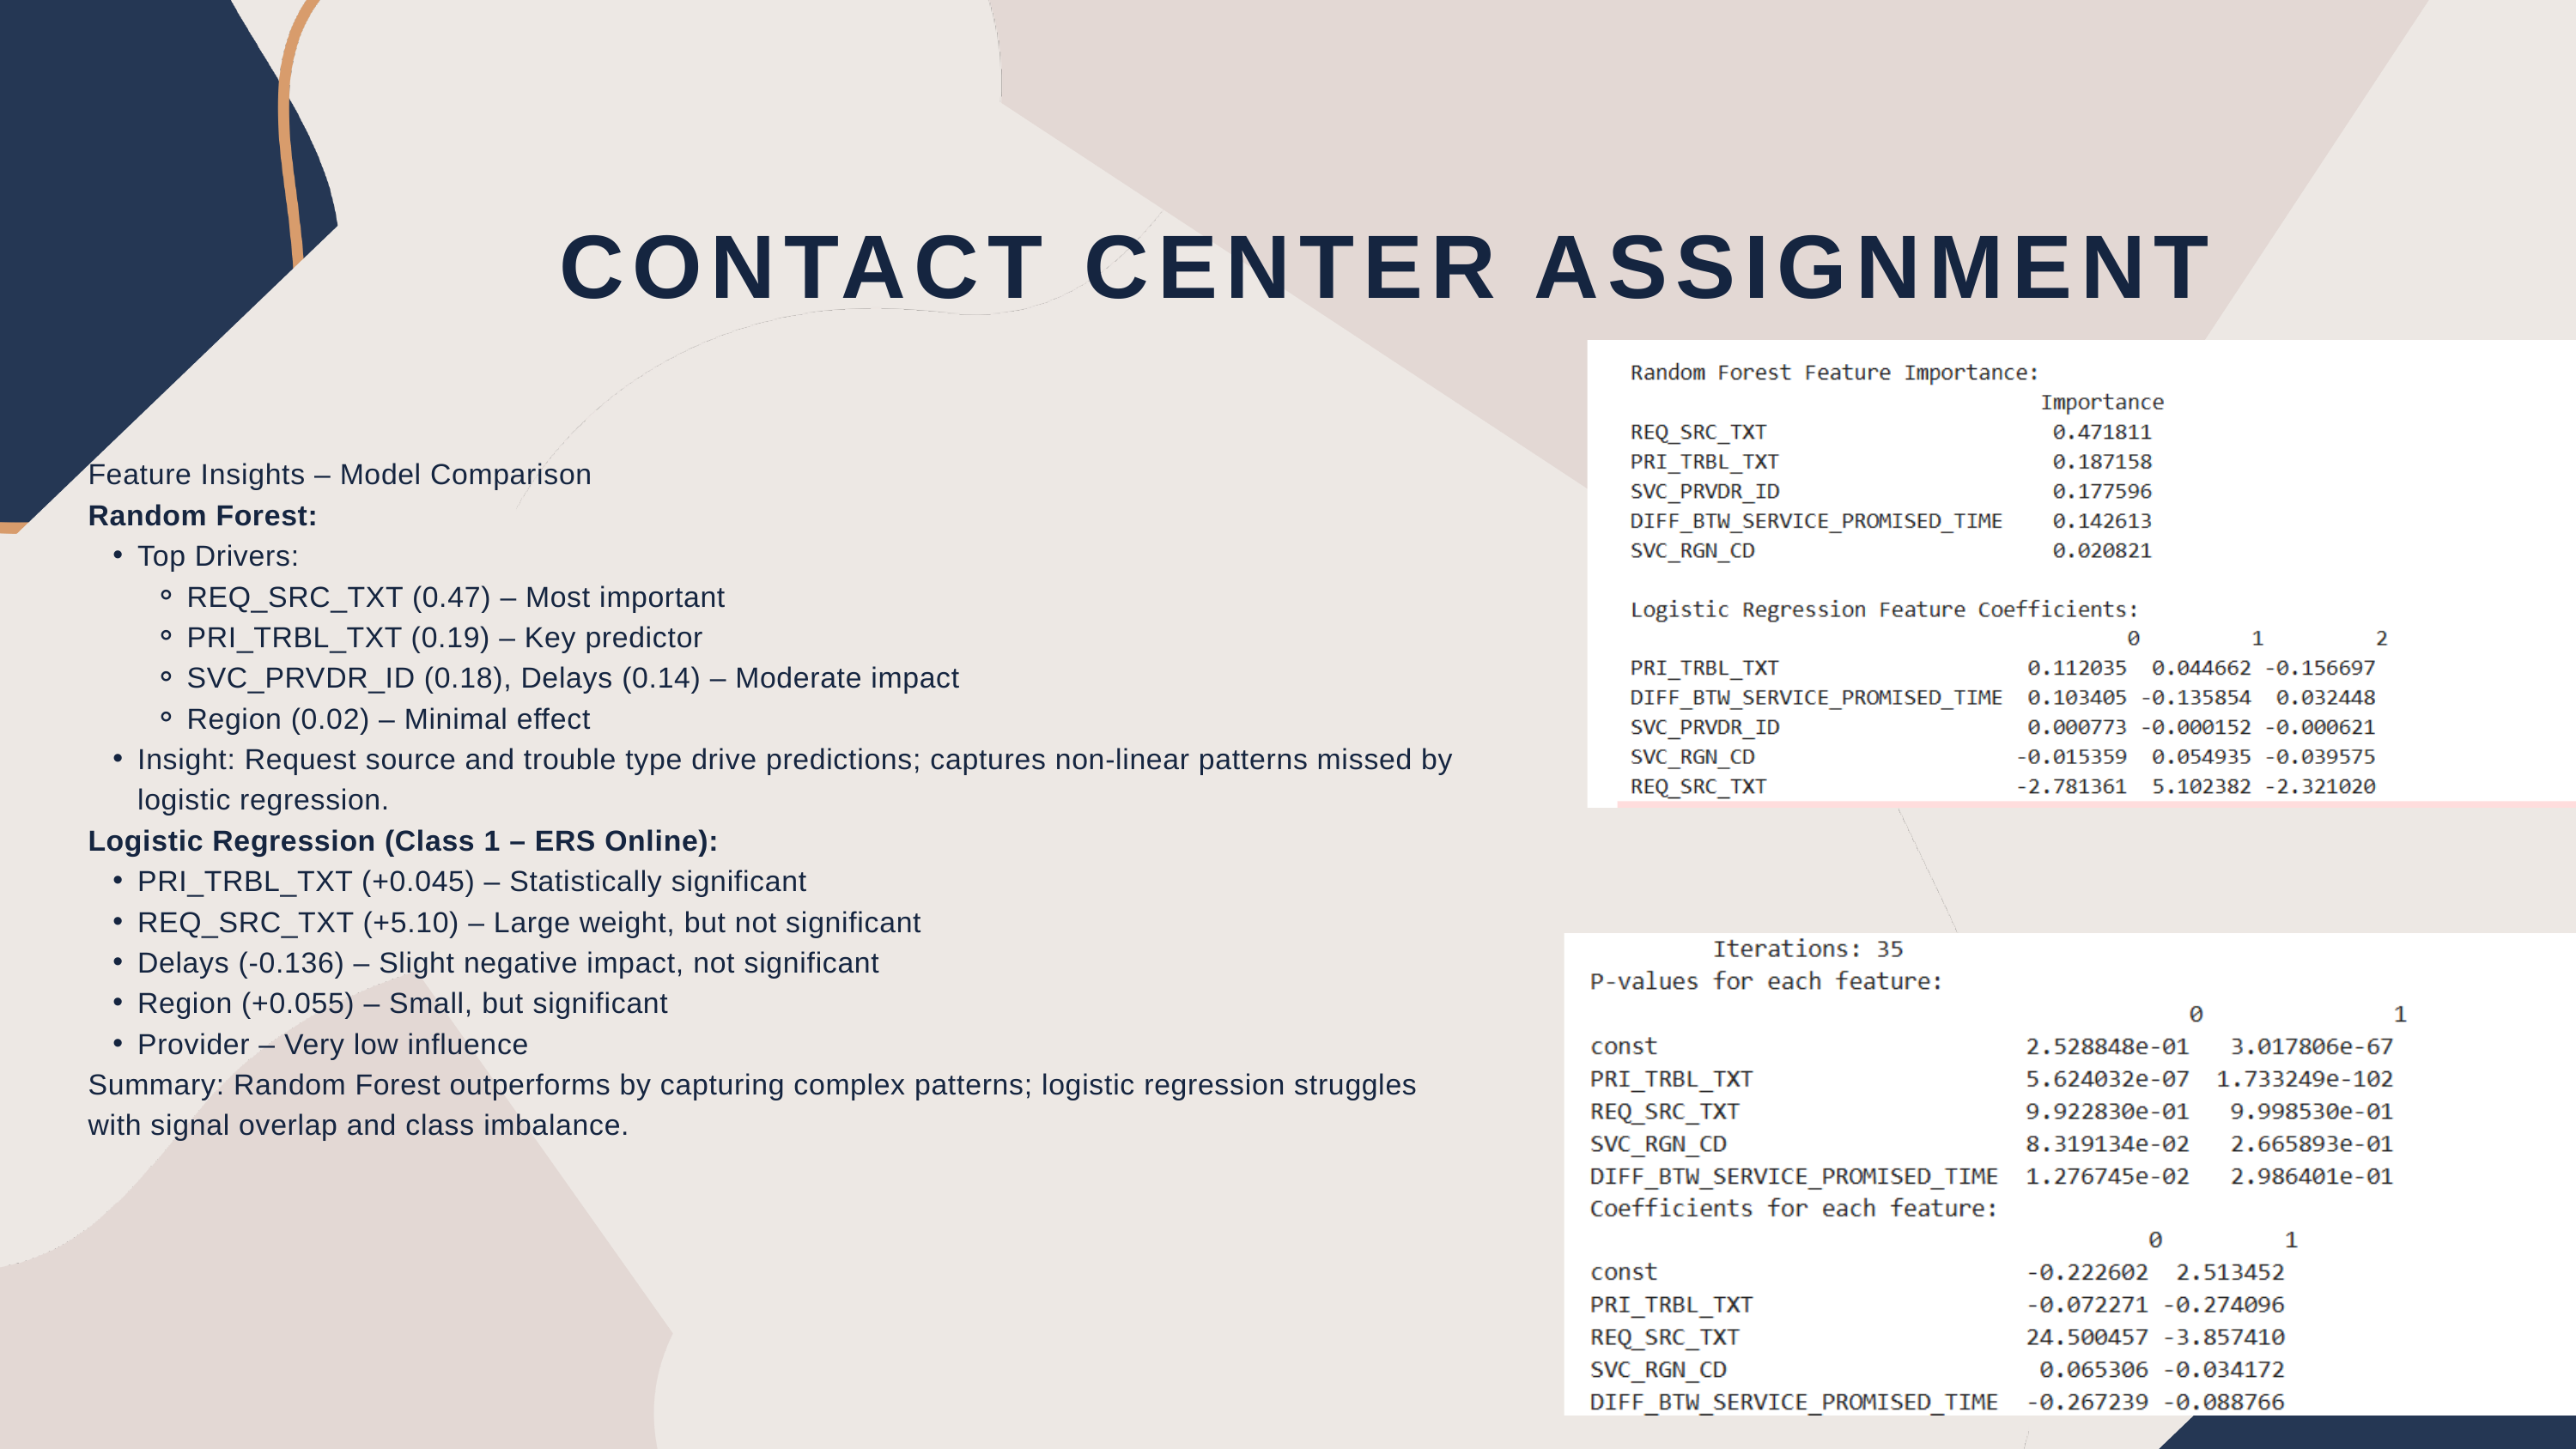

CONTACT CENTER ASSIGNMENT

Feature Insights – Model Comparison
Random Forest:
Top Drivers:
REQ_SRC_TXT (0.47) – Most important
PRI_TRBL_TXT (0.19) – Key predictor
SVC_PRVDR_ID (0.18), Delays (0.14) – Moderate impact
Region (0.02) – Minimal effect
Insight: Request source and trouble type drive predictions; captures non-linear patterns missed by logistic regression.
Logistic Regression (Class 1 – ERS Online):
PRI_TRBL_TXT (+0.045) – Statistically significant
REQ_SRC_TXT (+5.10) – Large weight, but not significant
Delays (-0.136) – Slight negative impact, not significant
Region (+0.055) – Small, but significant
Provider – Very low influence
Summary: Random Forest outperforms by capturing complex patterns; logistic regression struggles with signal overlap and class imbalance.